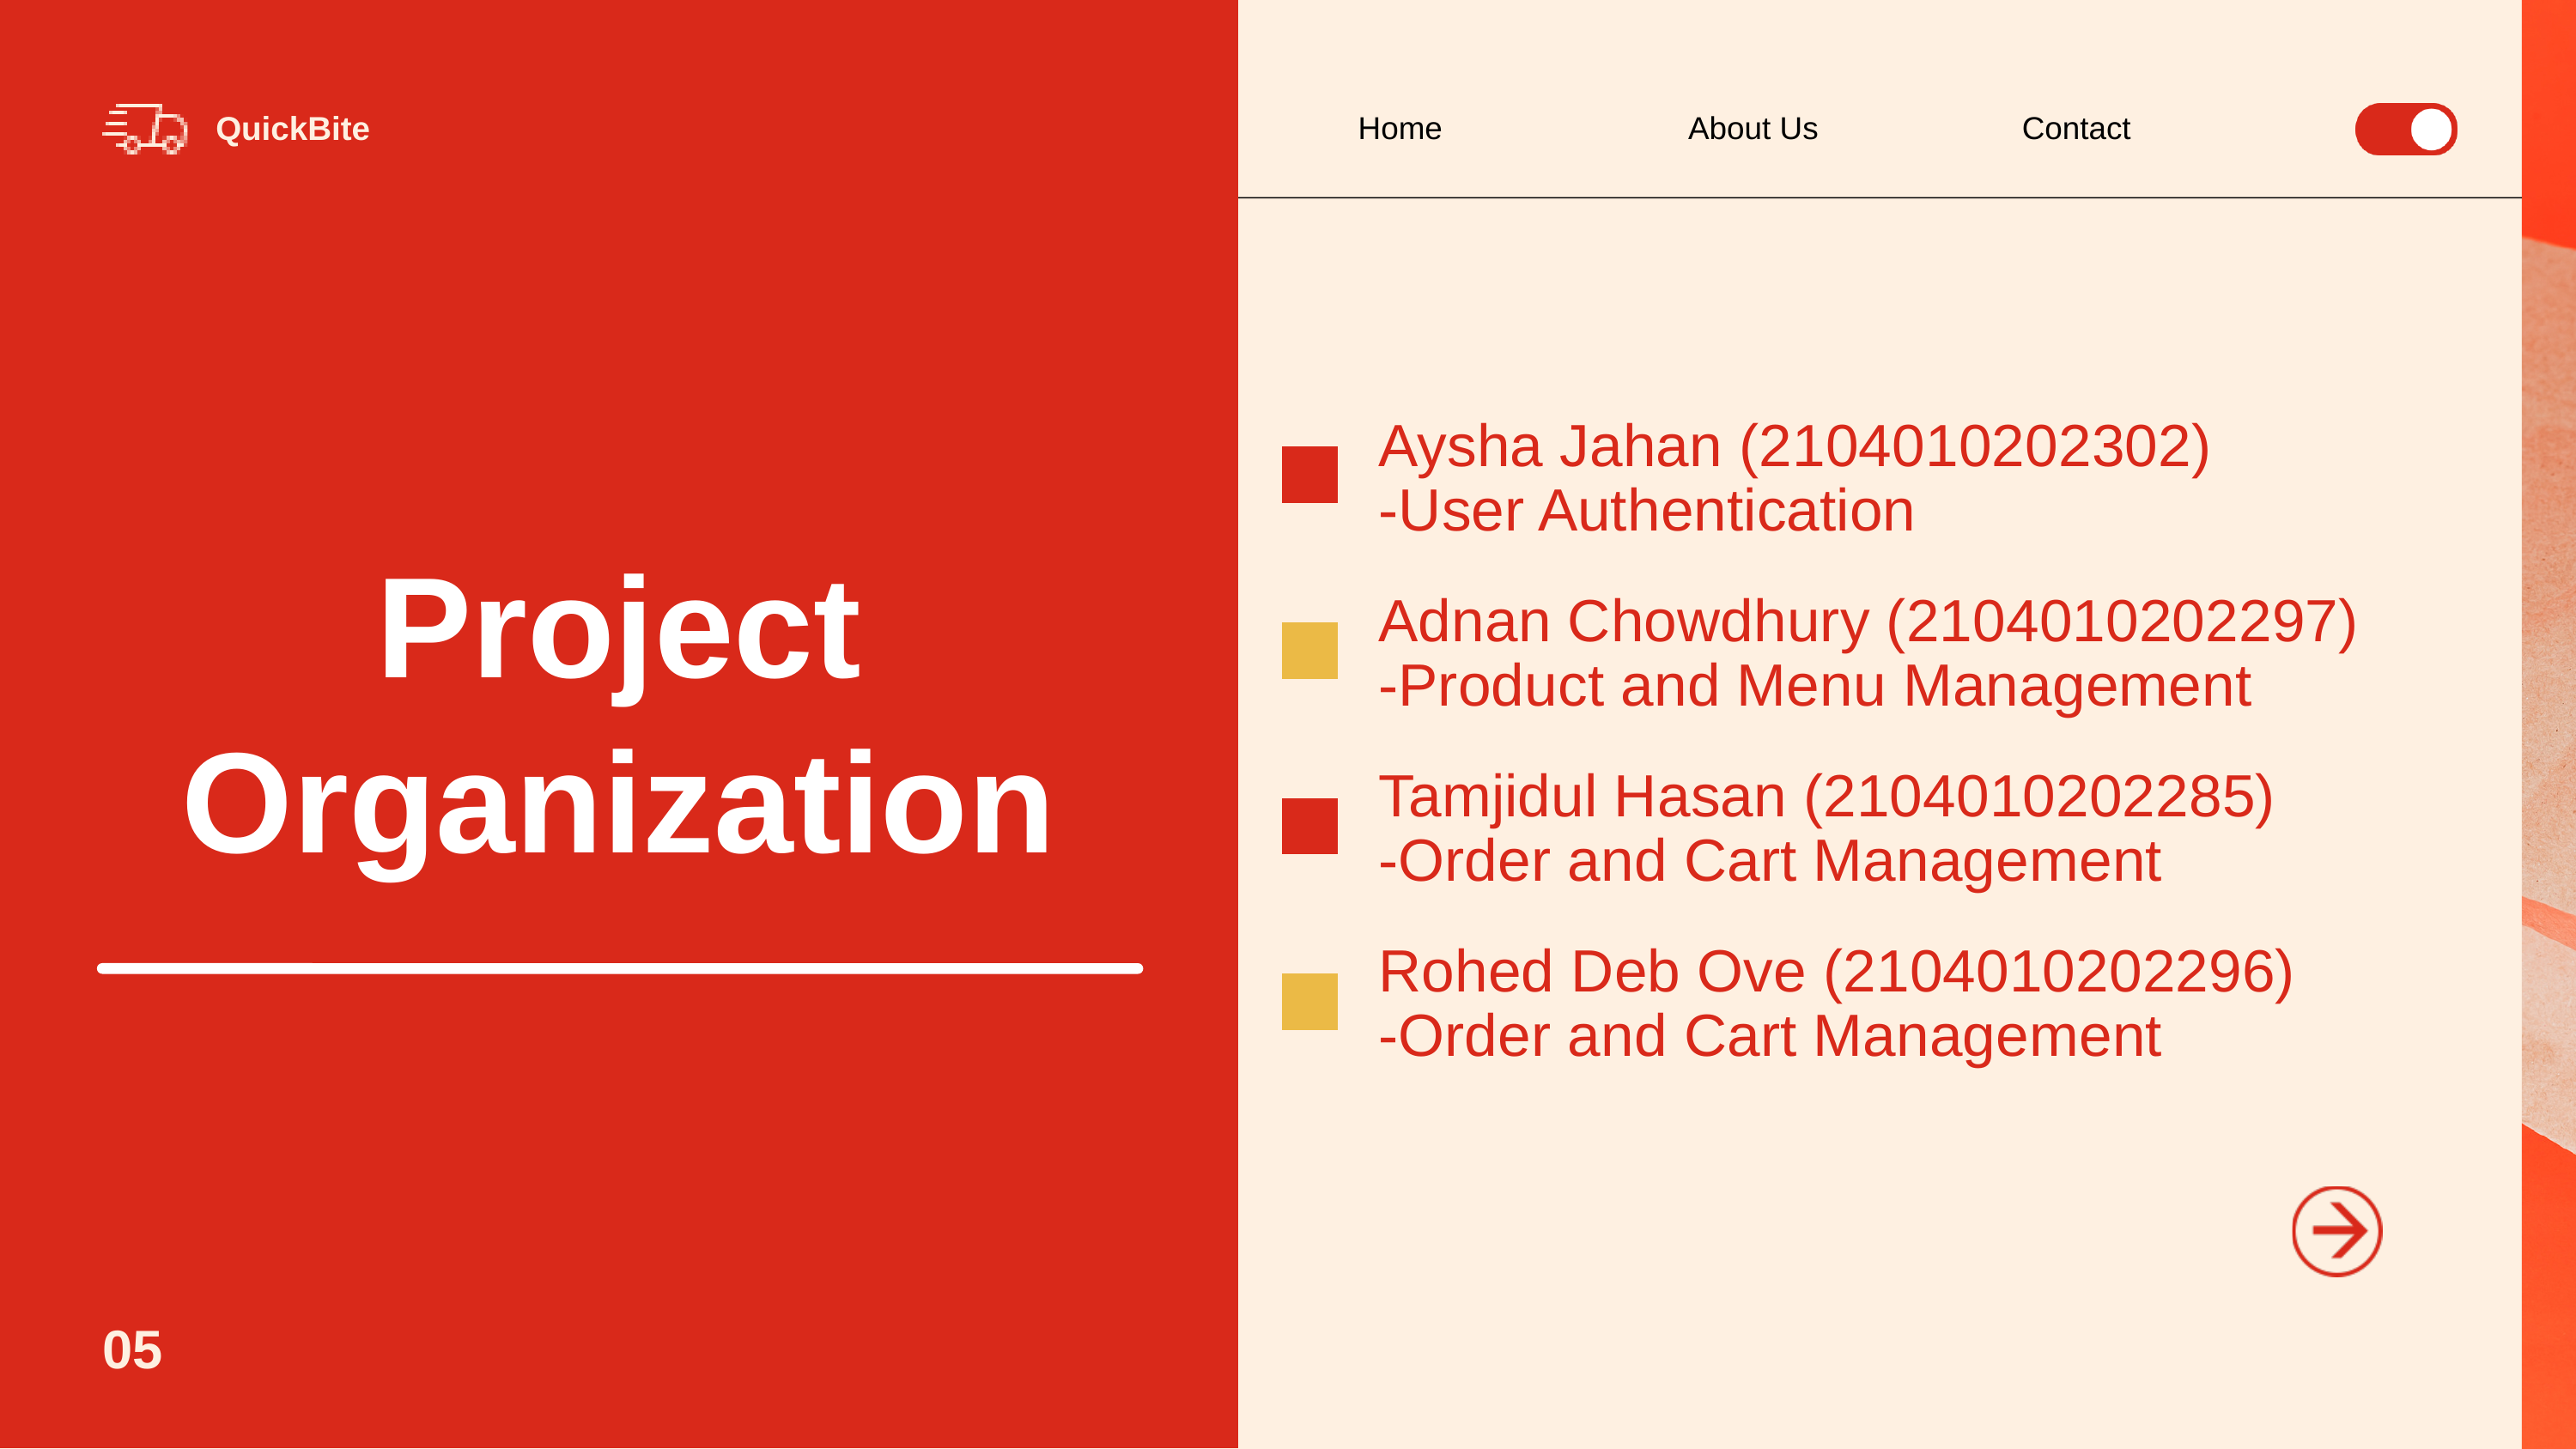

QuickBite
Home
About Us
Contact

Aysha Jahan (2104010202302)
-User Authentication

Adnan Chowdhury (2104010202297)
-Product and Menu Management

Tamjidul Hasan (2104010202285)
-Order and Cart Management

Rohed Deb Ove (2104010202296)
-Order and Cart Management

Project

Organization

05